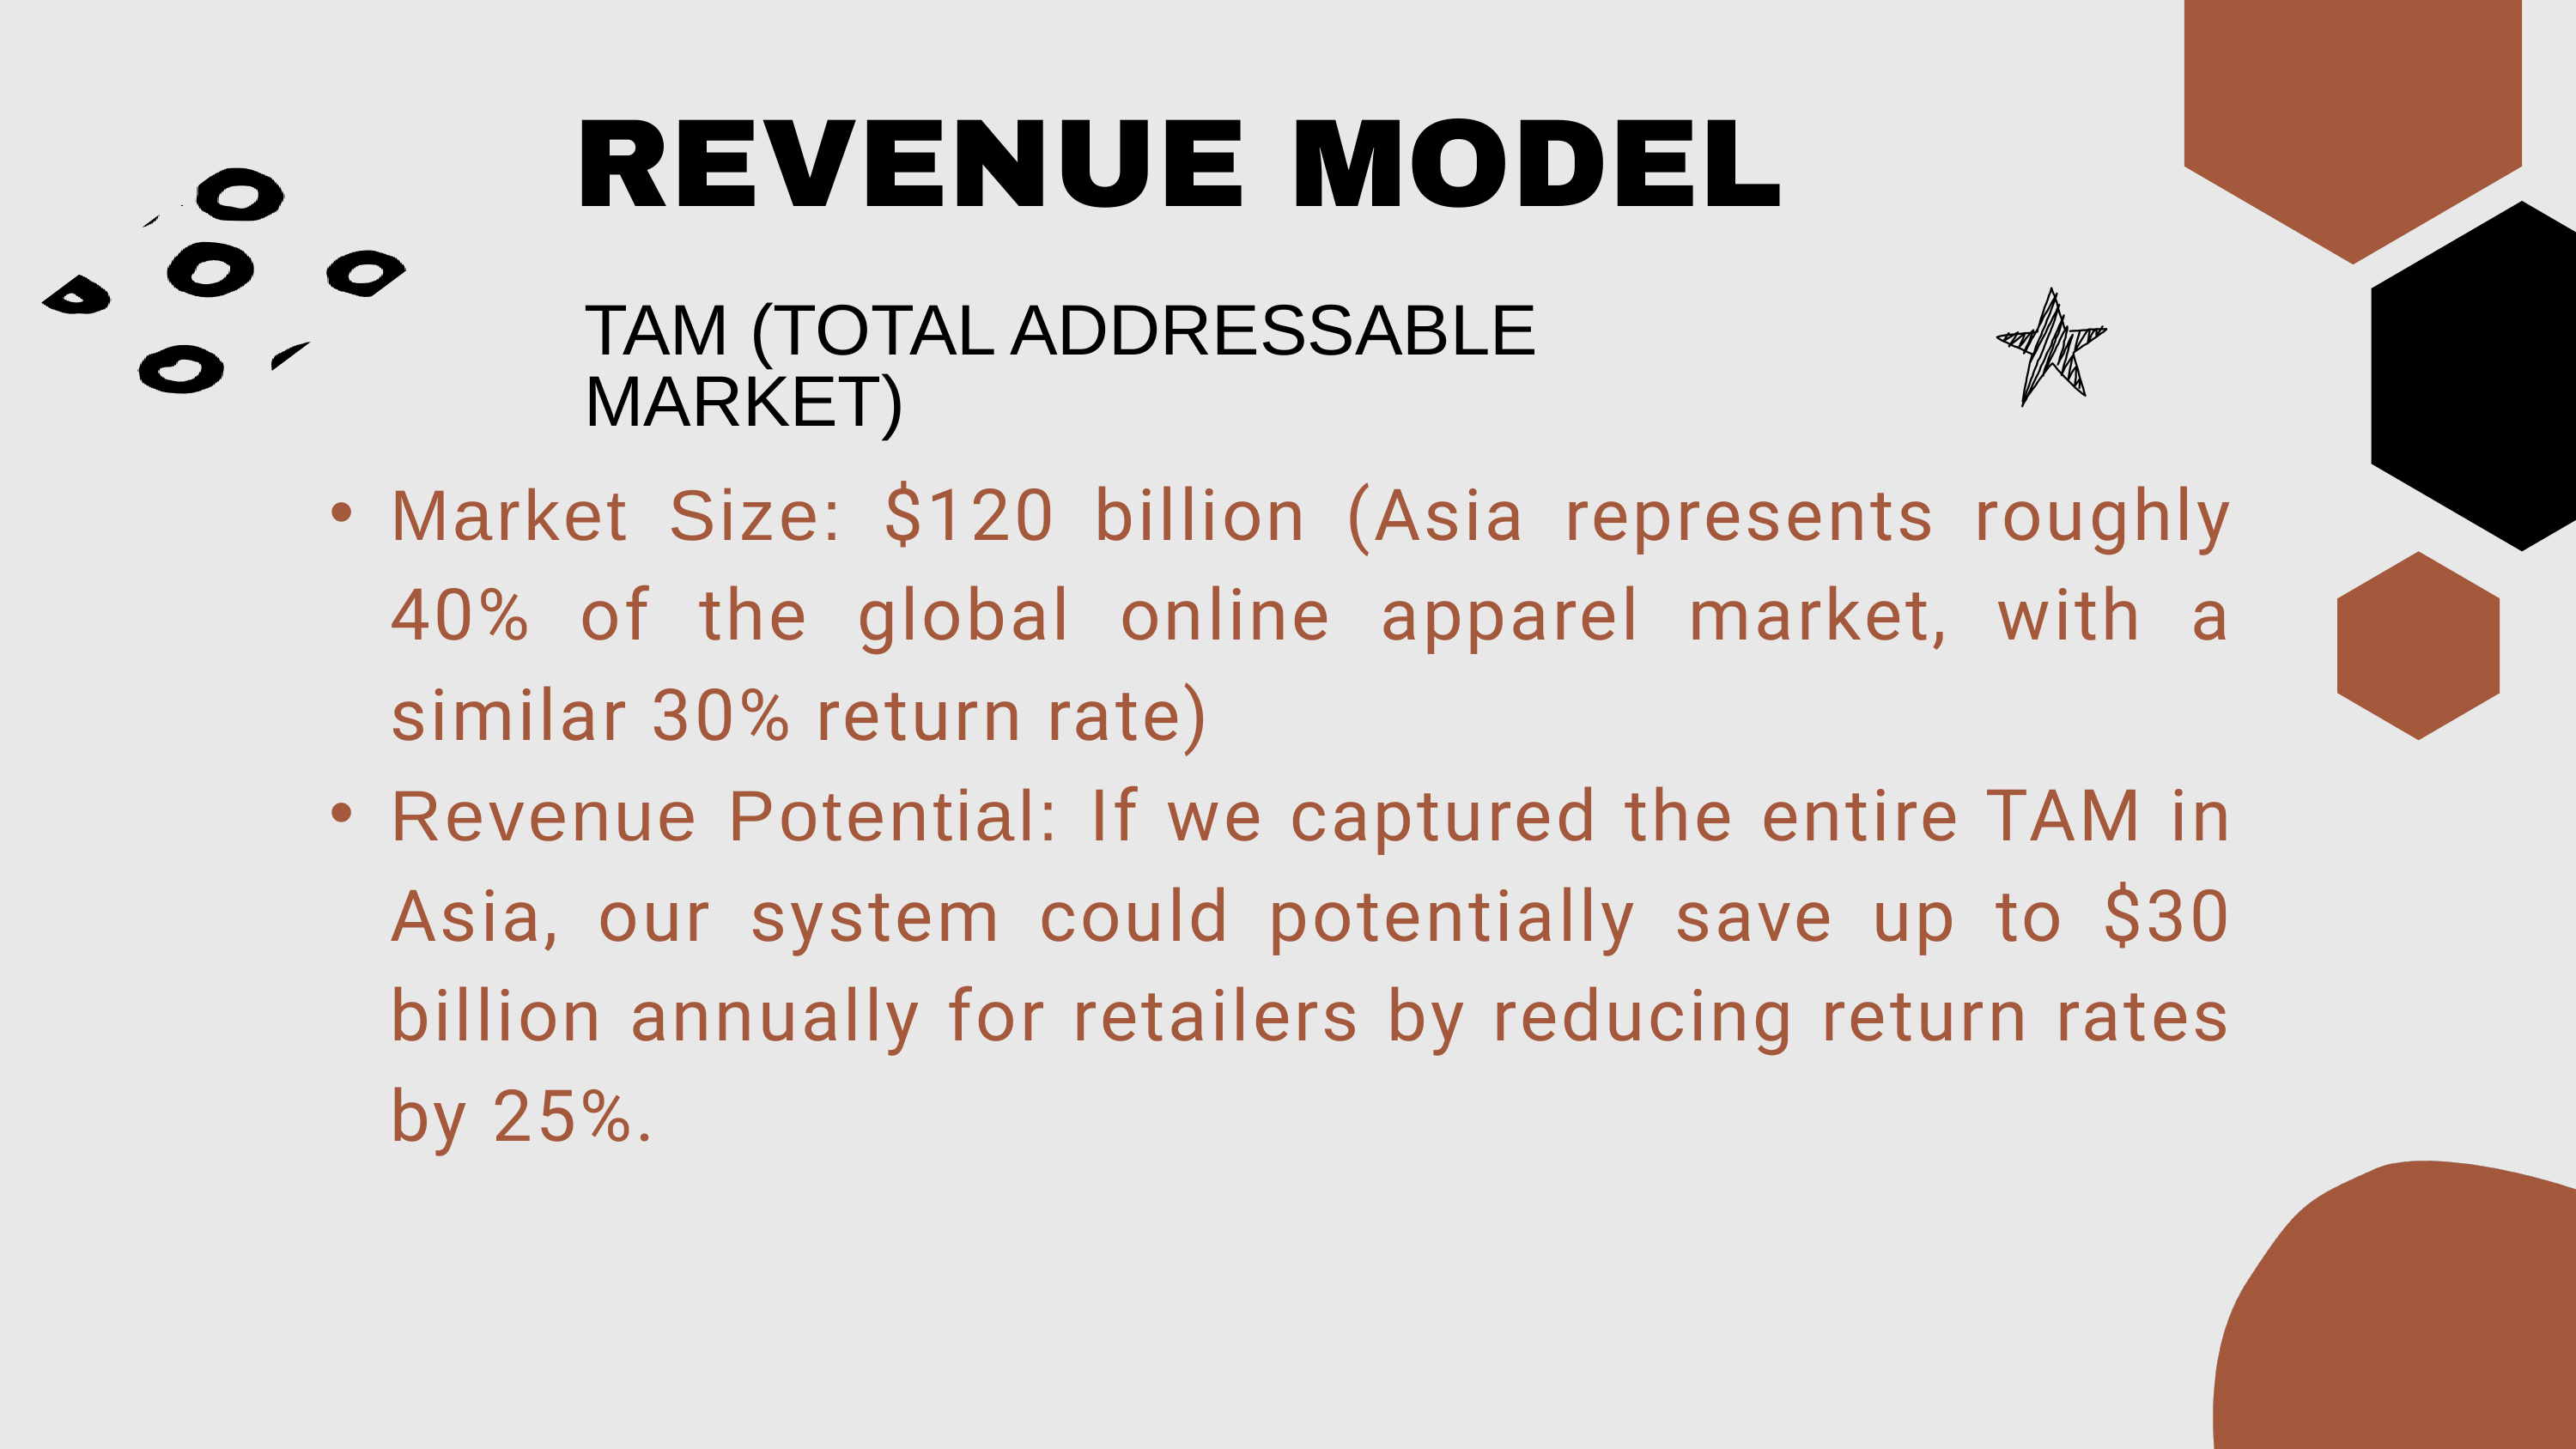

REVENUE MODEL

TAM (TOTAL ADDRESSABLE MARKET)

Market Size: $120 billion (Asia represents roughly 40% of the global online apparel market, with a similar 30% return rate)
Revenue Potential: If we captured the entire TAM in Asia, our system could potentially save up to $30 billion annually for retailers by reducing return rates by 25%.